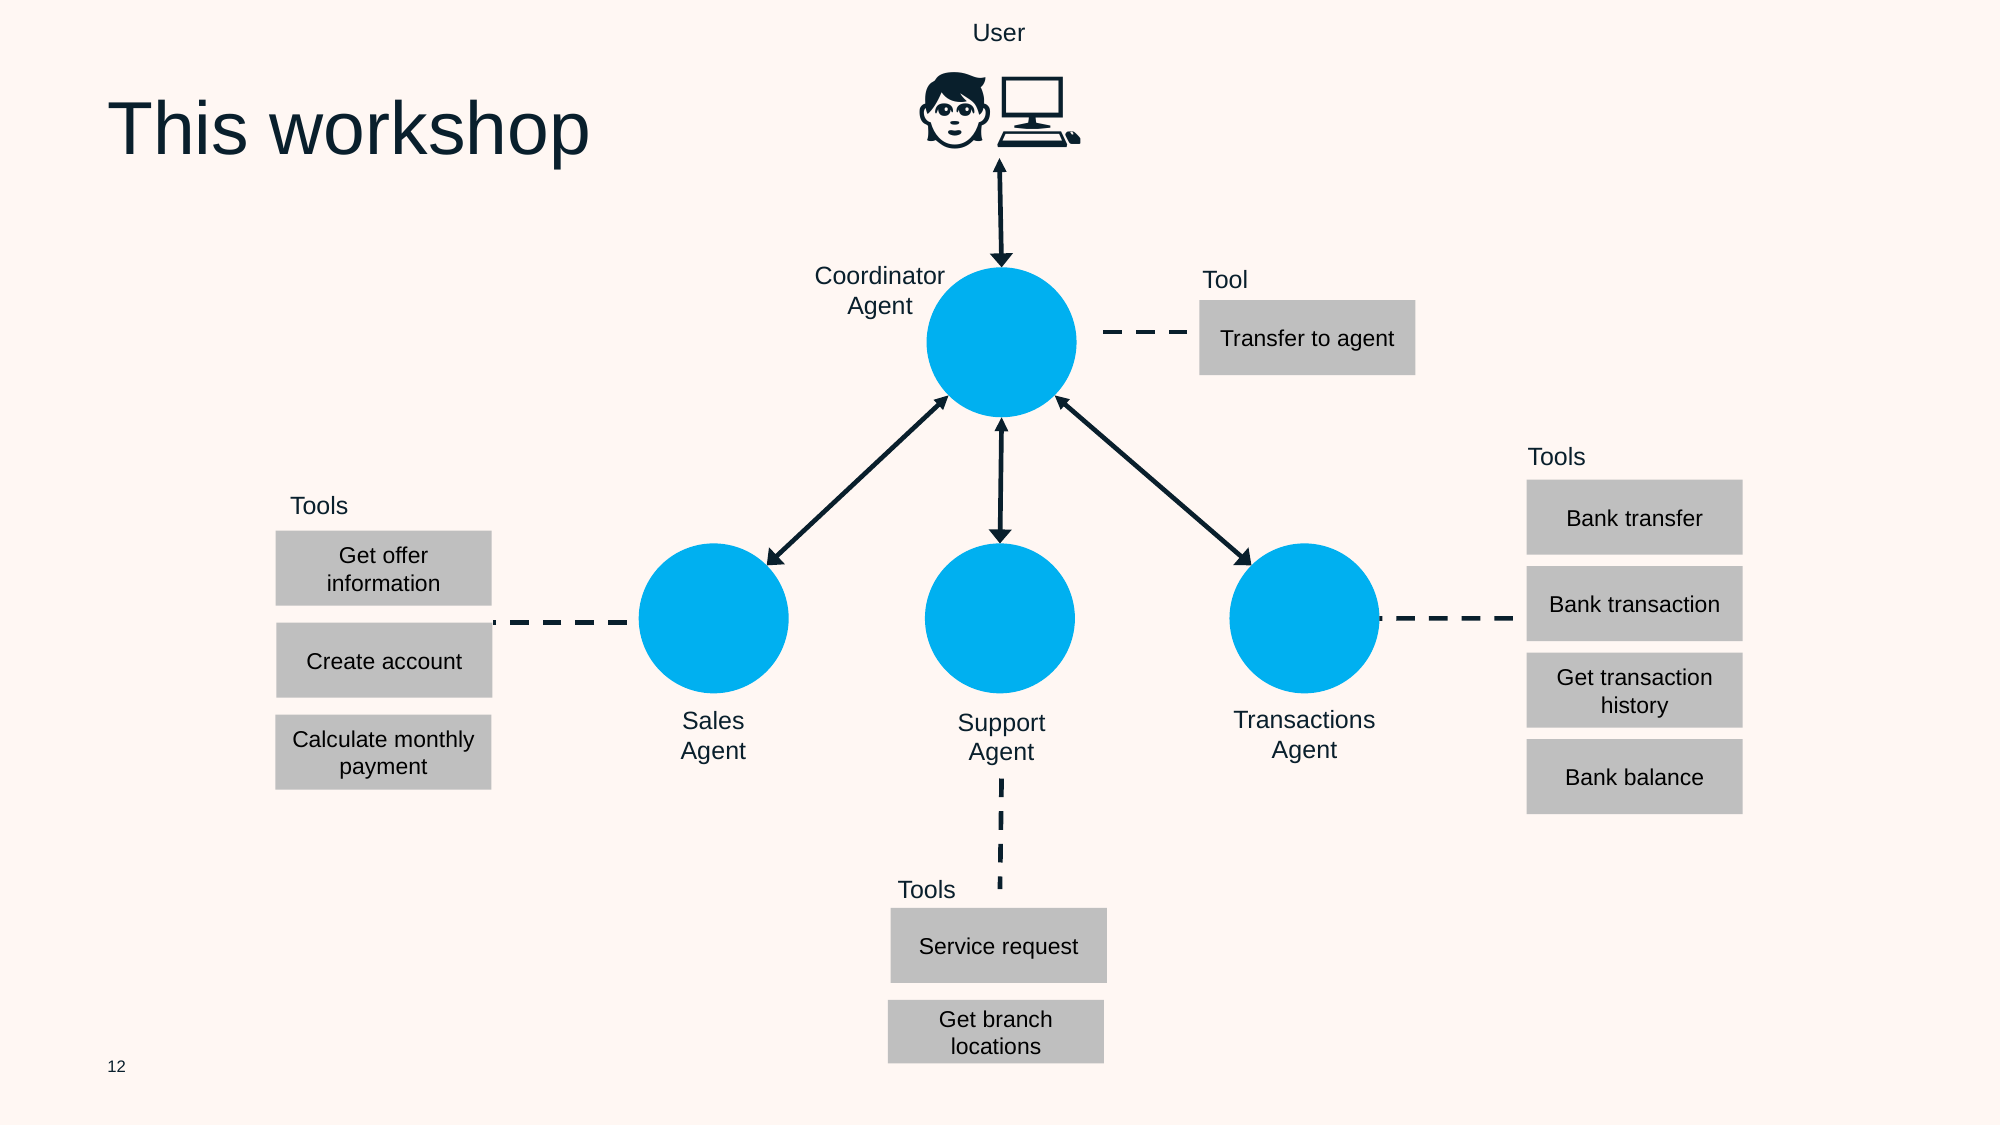

User
🧑‍💻
# This workshop
Coordinator Agent
Tool

Transfer to agent
Tools
Bank transfer
Tools
Get offer information

Bank transaction
Create account
Get transaction history
Transactions
Agent
Sales
Agent
Support
Agent
Calculate monthly payment
Bank balance
Tools
Service request
Get branch locations
12